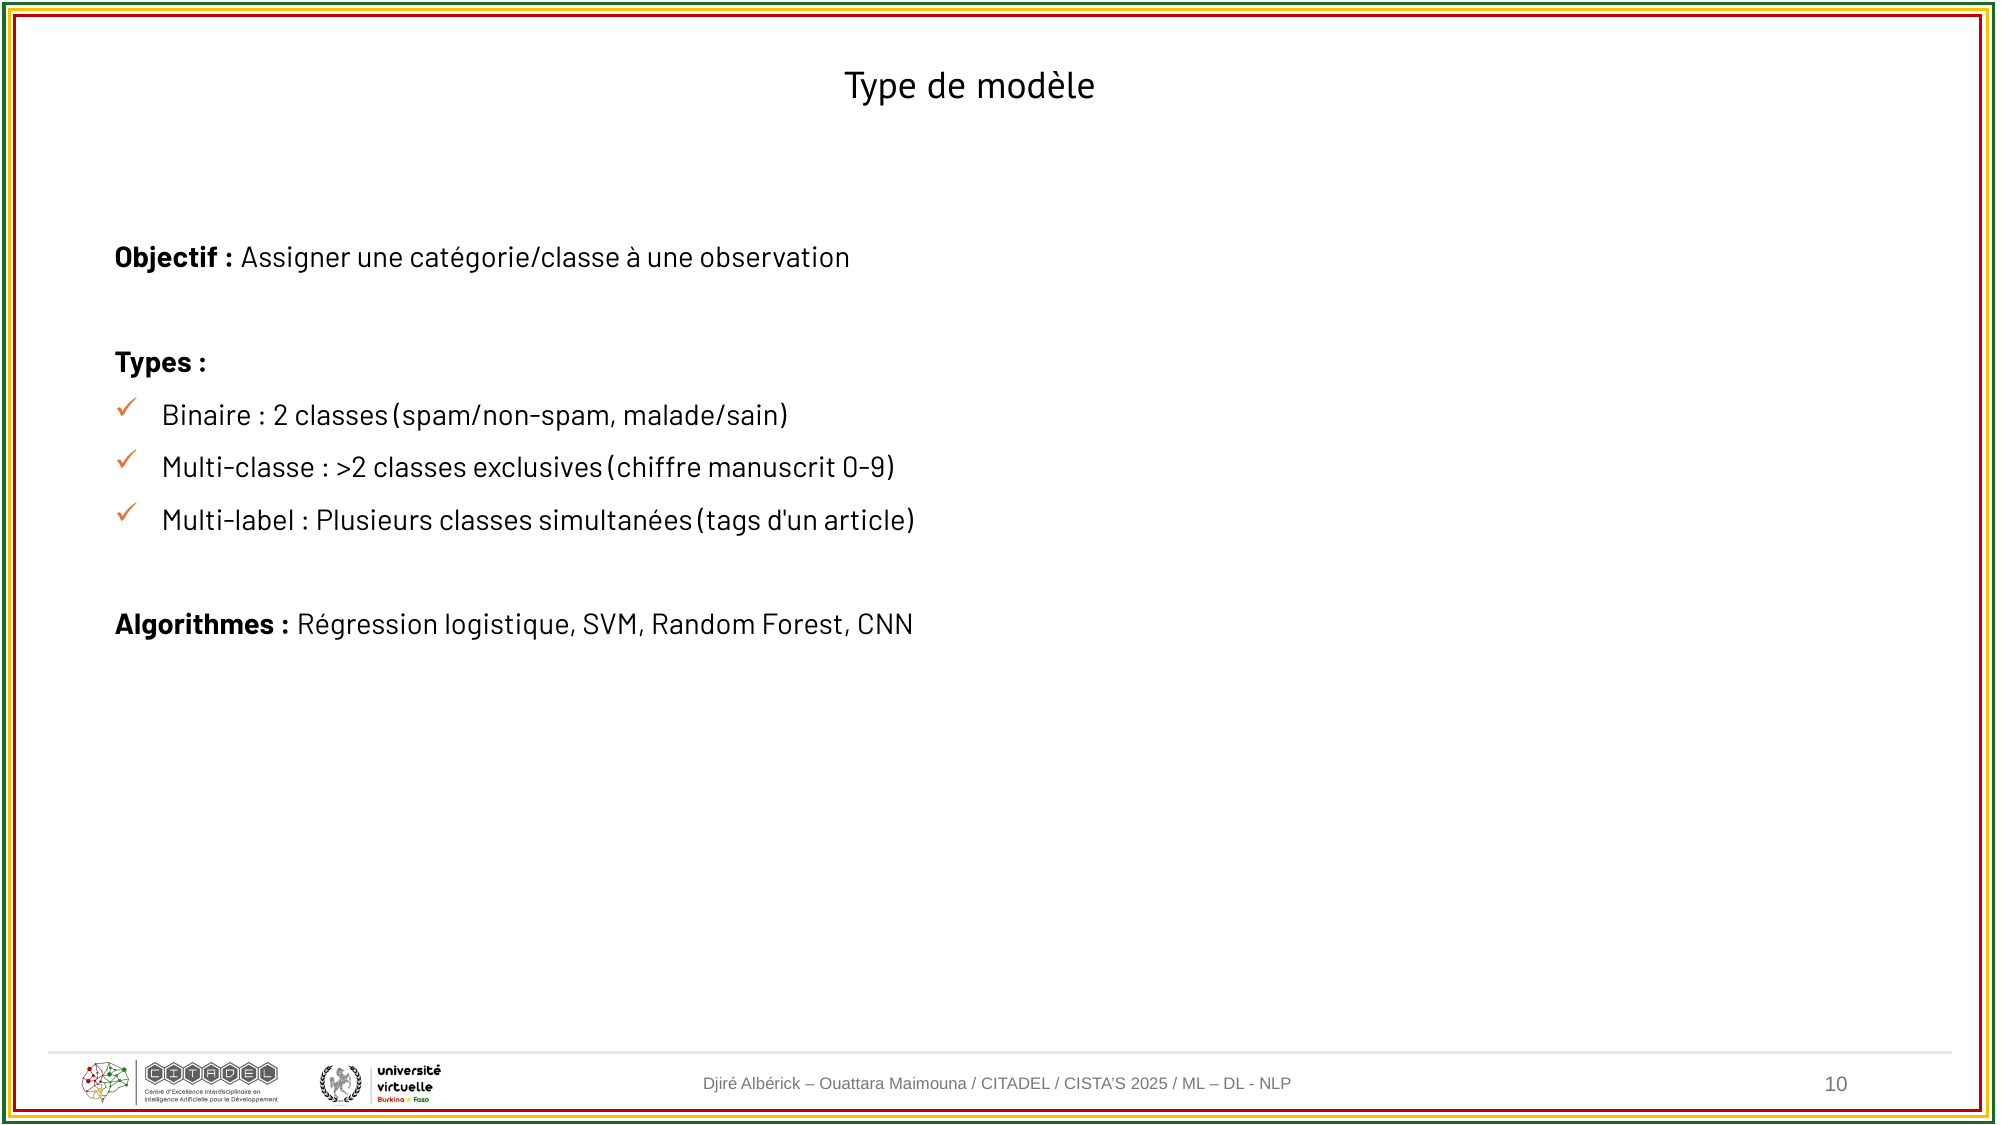

Type de modèle
Objectif : Assigner une catégorie/classe à une observation

Types :
Binaire : 2 classes (spam/non-spam, malade/sain)
Multi-classe : >2 classes exclusives (chiffre manuscrit 0-9)
Multi-label : Plusieurs classes simultanées (tags d'un article)

Algorithmes : Régression logistique, SVM, Random Forest, CNN
10